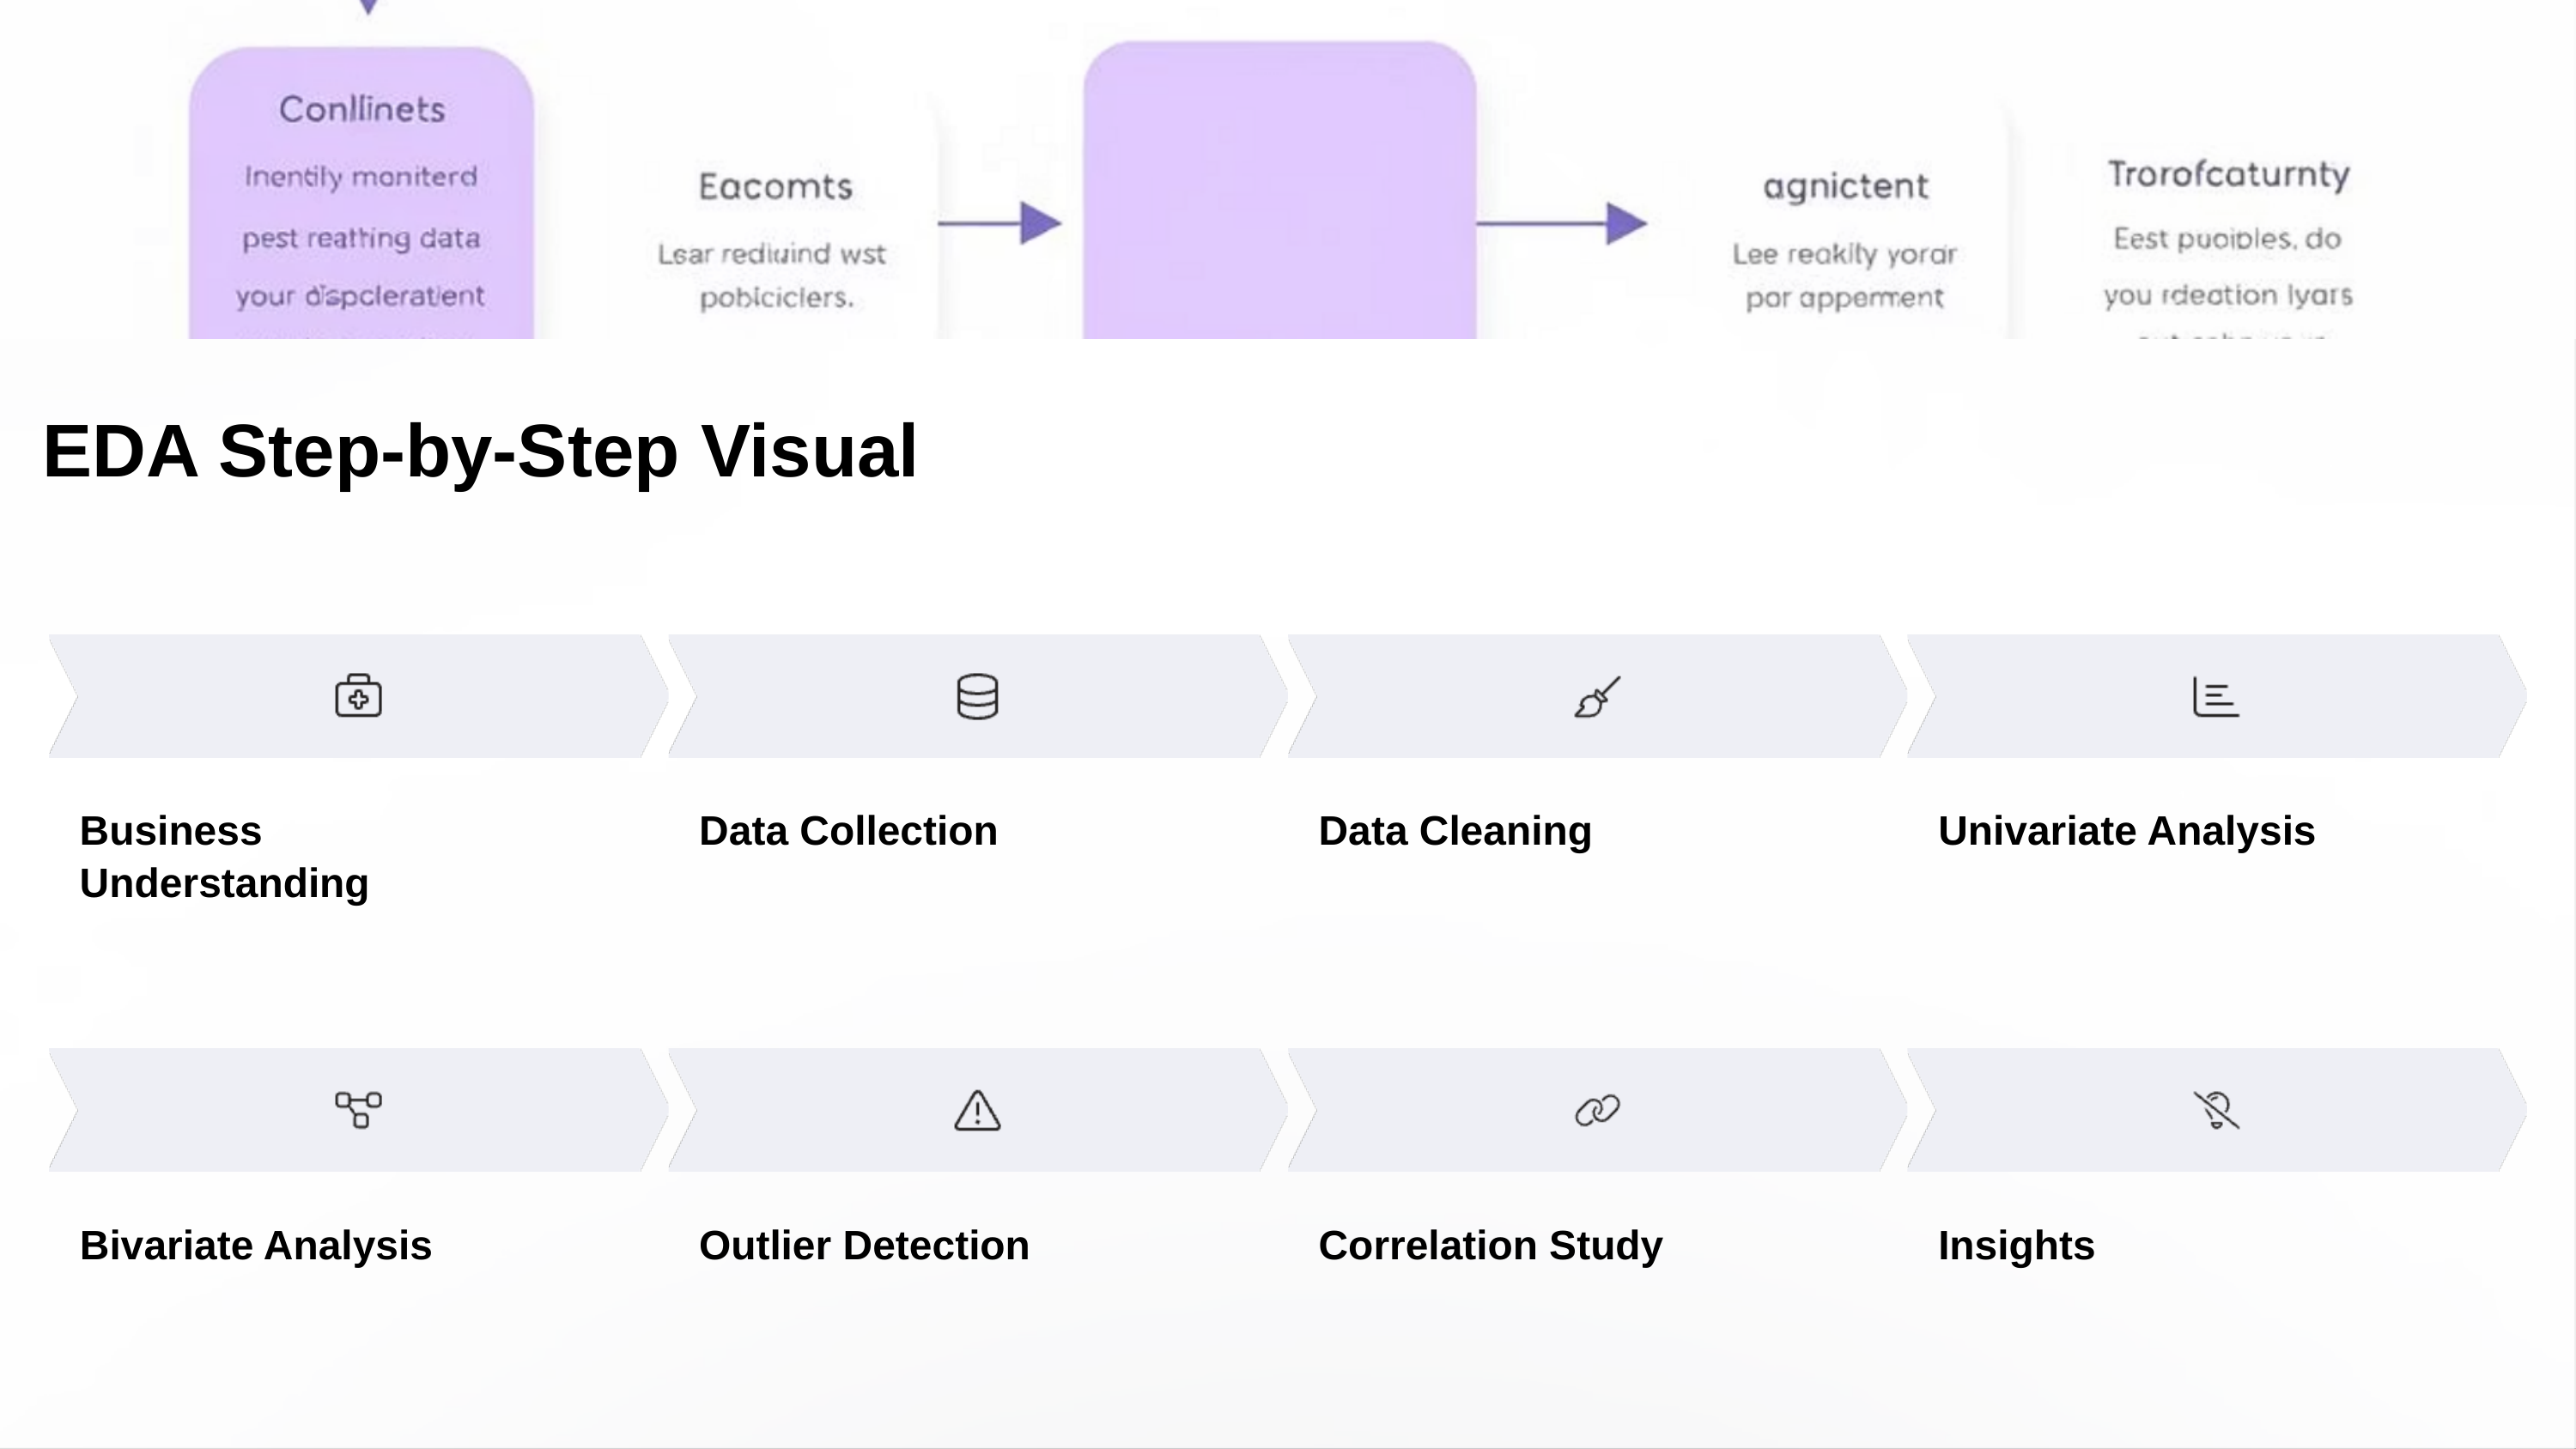

EDA Step-by-Step Visual

Business Understanding

Data Collection

Data Cleaning

Univariate Analysis

Bivariate Analysis

Outlier Detection

Correlation Study

Insights